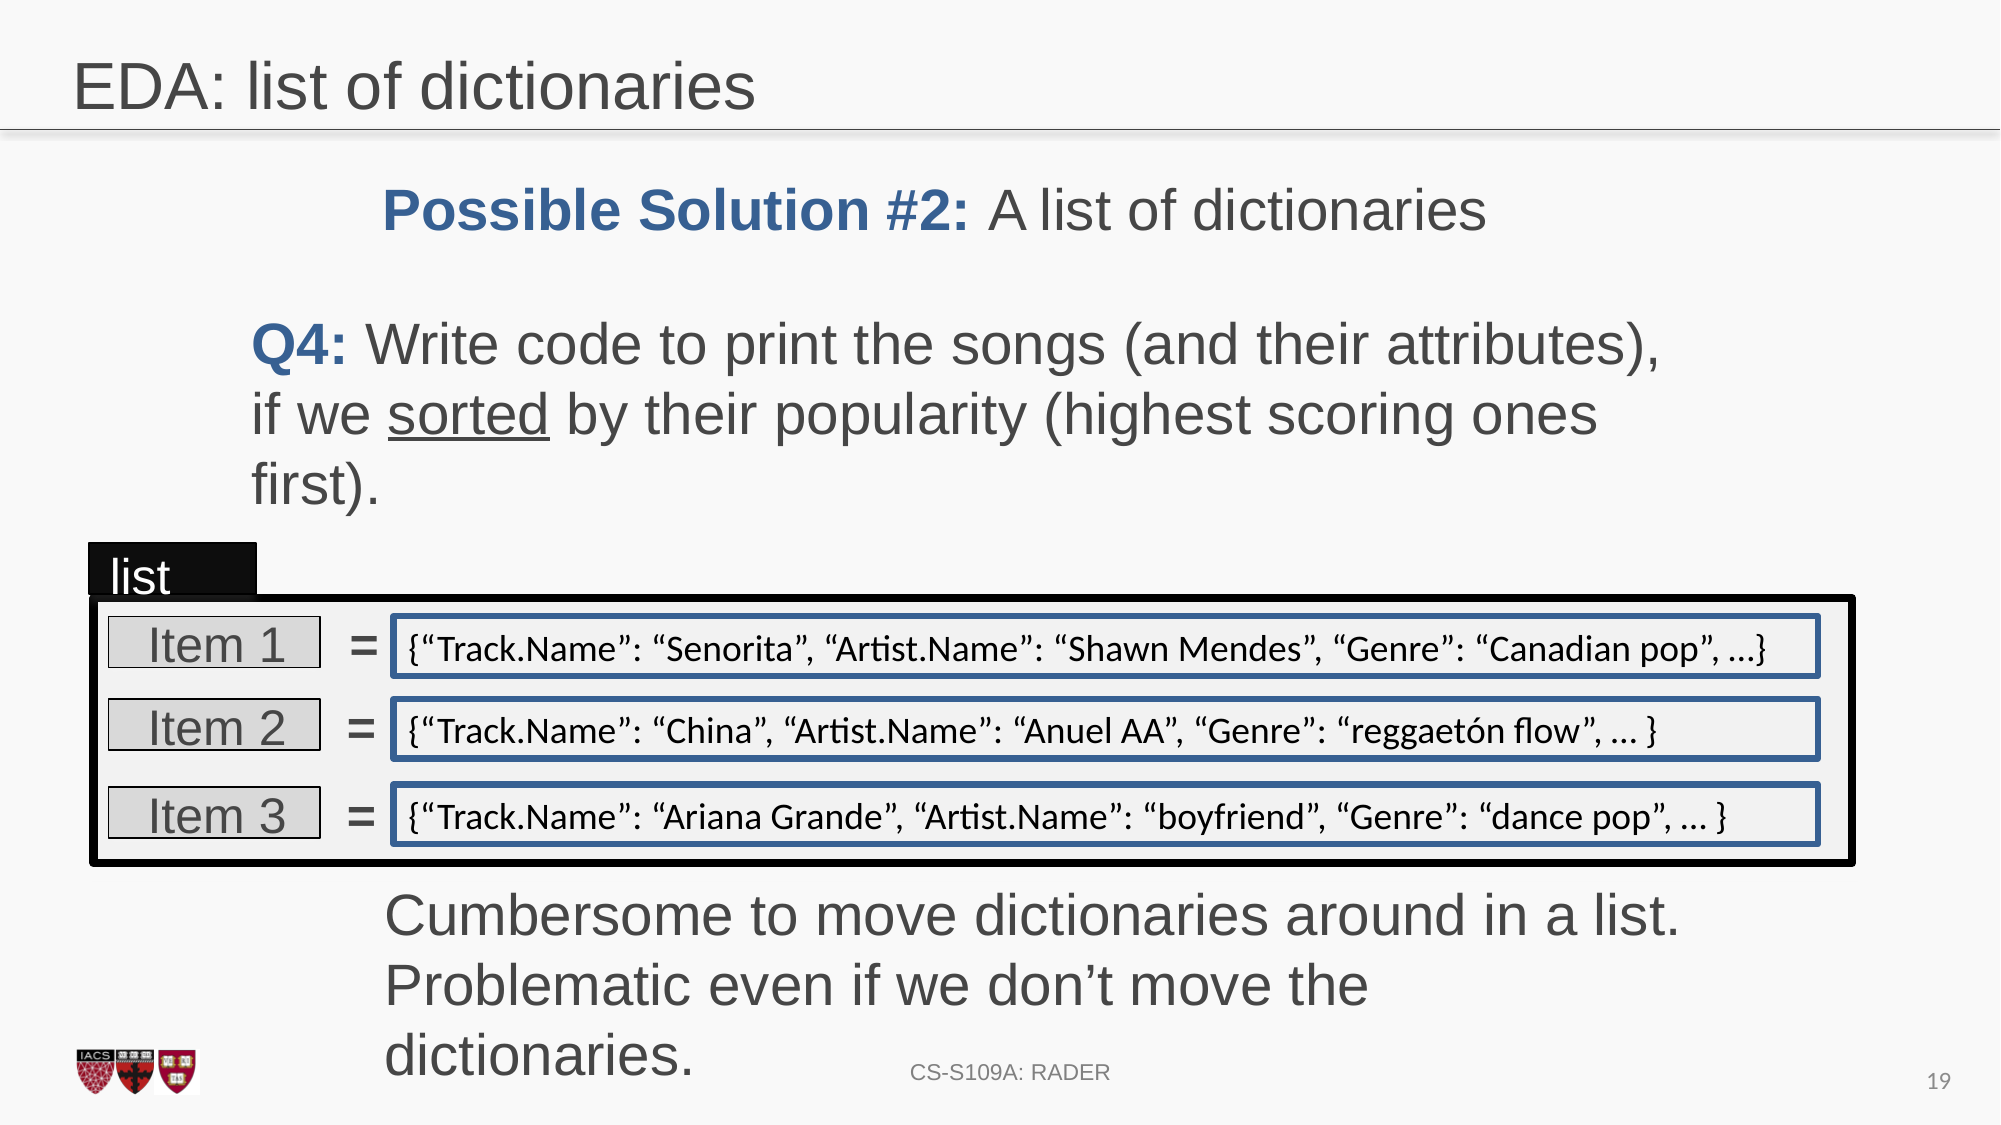

# EDA: list of dictionaries
Possible Solution #2: A list of dictionaries
Q4: Write code to print the songs (and their attributes), if we sorted by their popularity (highest scoring ones first).
list

=
Item 1
{“Track.Name”: “Senorita”, “Artist.Name”: “Shawn Mendes”, “Genre”: “Canadian pop”, …}

Item 2
=

{“Track.Name”: “China”, “Artist.Name”: “Anuel AA”, “Genre”: “reggaetón flow”, … }
Item 3
=
{“Track.Name”: “Ariana Grande”, “Artist.Name”: “boyfriend”, “Genre”: “dance pop”, … }

Cumbersome to move dictionaries around in a list. Problematic even if we don’t move the dictionaries.
19